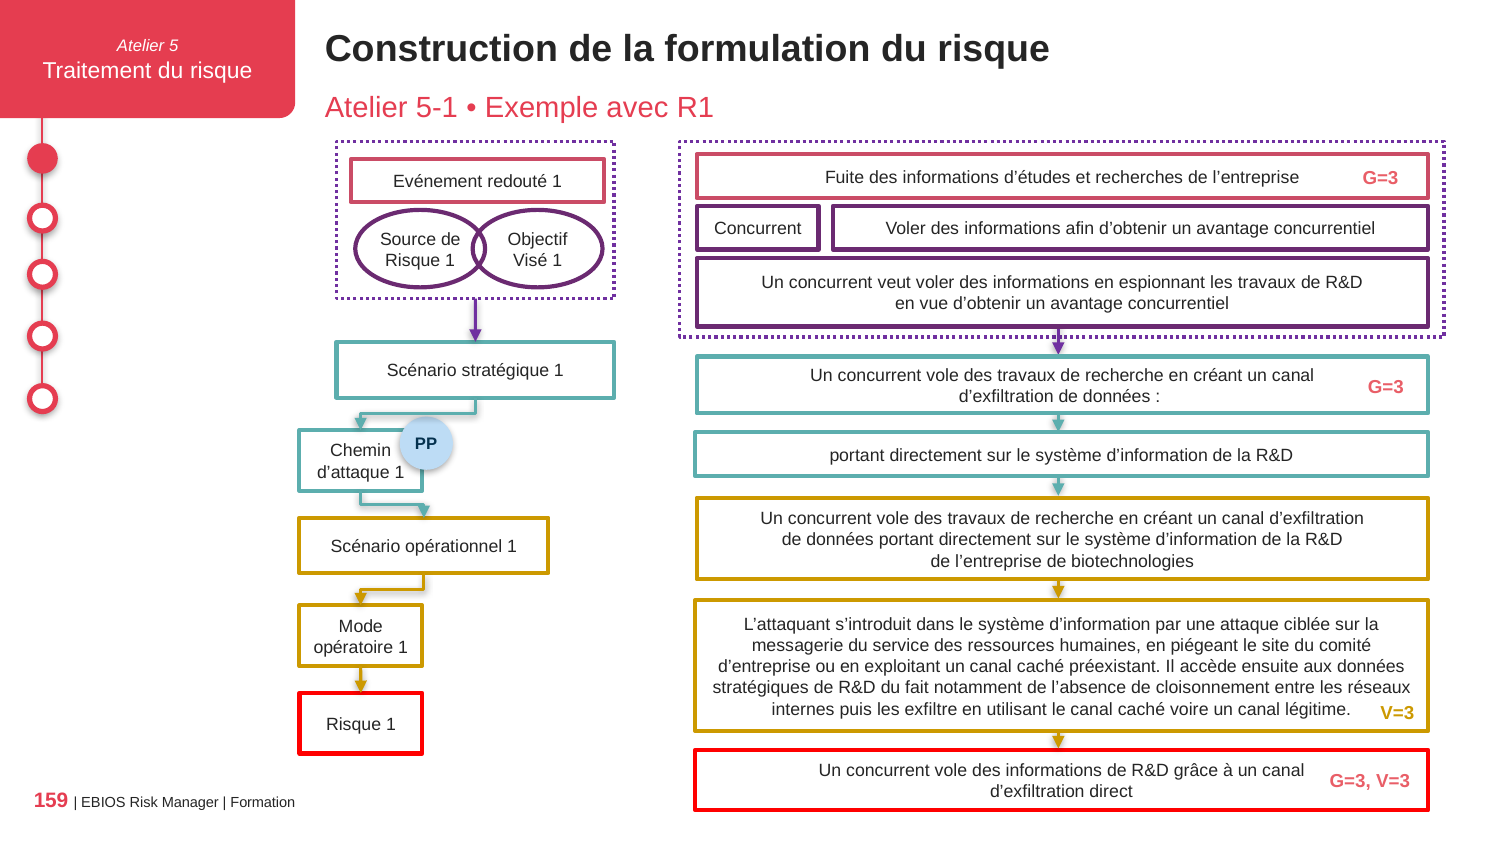

Construction de la formulation du risque
Atelier 5-1 • Exemple avec R1

Fuite des informations d’études et recherches de l’entreprise
G=3
Evénement redouté 1
Concurrent
Voler des informations afin d’obtenir un avantage concurrentiel
Source de Risque 1
Objectif Visé 1
Un concurrent veut voler des informations en espionnant les travaux de R&D
en vue d’obtenir un avantage concurrentiel
Scénario stratégique 1
Un concurrent vole des travaux de recherche en créant un canal
d’exfiltration de données :
G=3
PP
Chemin d’attaque 1
portant directement sur le système d’information de la R&D
Un concurrent vole des travaux de recherche en créant un canal d’exfiltration
de données portant directement sur le système d’information de la R&D
de l’entreprise de biotechnologies
Scénario opérationnel 1
L’attaquant s’introduit dans le système d’information par une attaque ciblée sur la messagerie du service des ressources humaines, en piégeant le site du comité d’entreprise ou en exploitant un canal caché préexistant. Il accède ensuite aux données stratégiques de R&D du fait notamment de l’absence de cloisonnement entre les réseaux internes puis les exfiltre en utilisant le canal caché voire un canal légitime.
Mode opératoire 1
V=3
Risque 1
Un concurrent vole des informations de R&D grâce à un canal
d’exfiltration direct
G=3, V=3